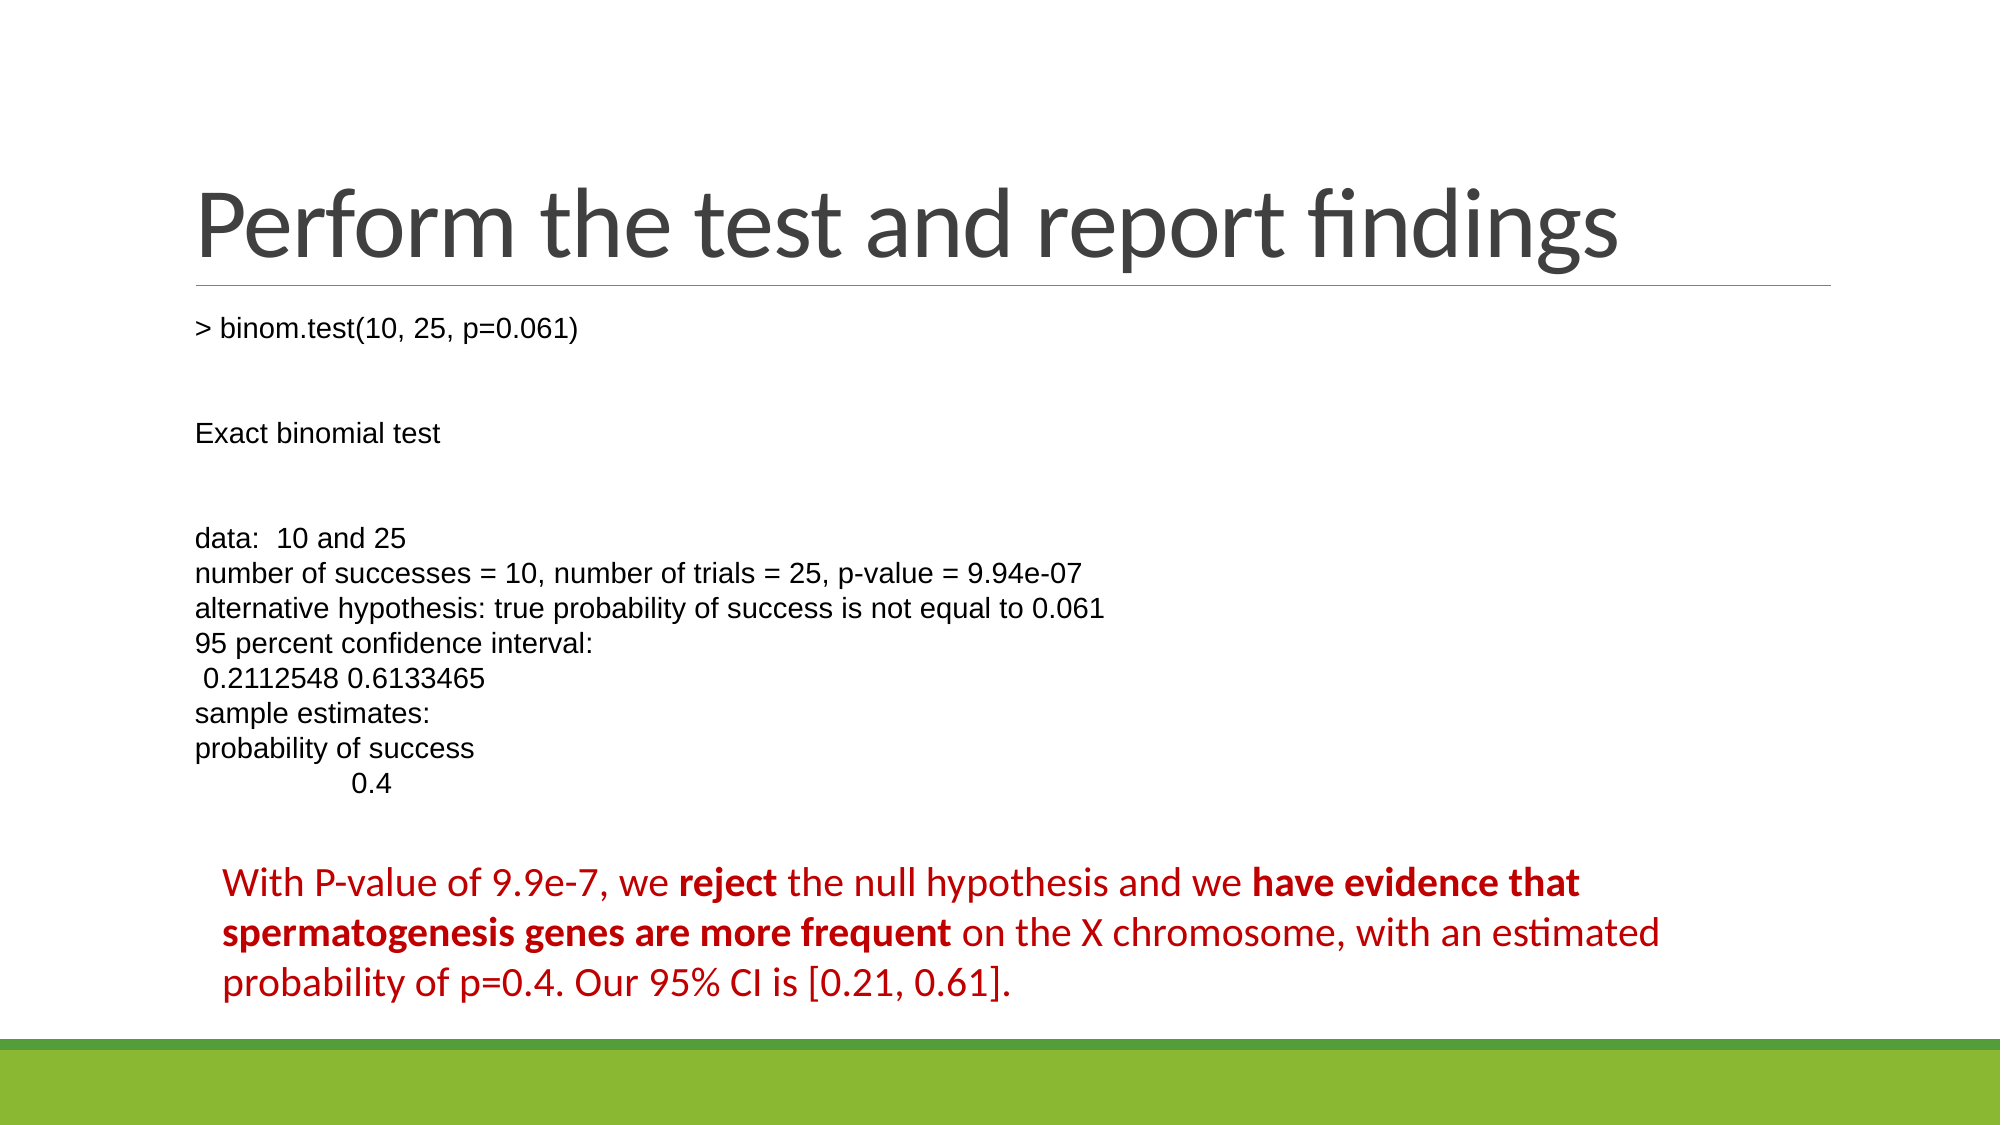

# Perform the test and report findings
> binom.test(10, 25, p=0.061)

Exact binomial test

data:  10 and 25
number of successes = 10, number of trials = 25, p-value = 9.94e-07
alternative hypothesis: true probability of success is not equal to 0.061
95 percent confidence interval:
 0.2112548 0.6133465
sample estimates:
probability of success
                   0.4

With P-value of 9.9e-7, we reject the null hypothesis and we have evidence that spermatogenesis genes are more frequent on the X chromosome, with an estimated probability of p=0.4. Our 95% CI is [0.21, 0.61].